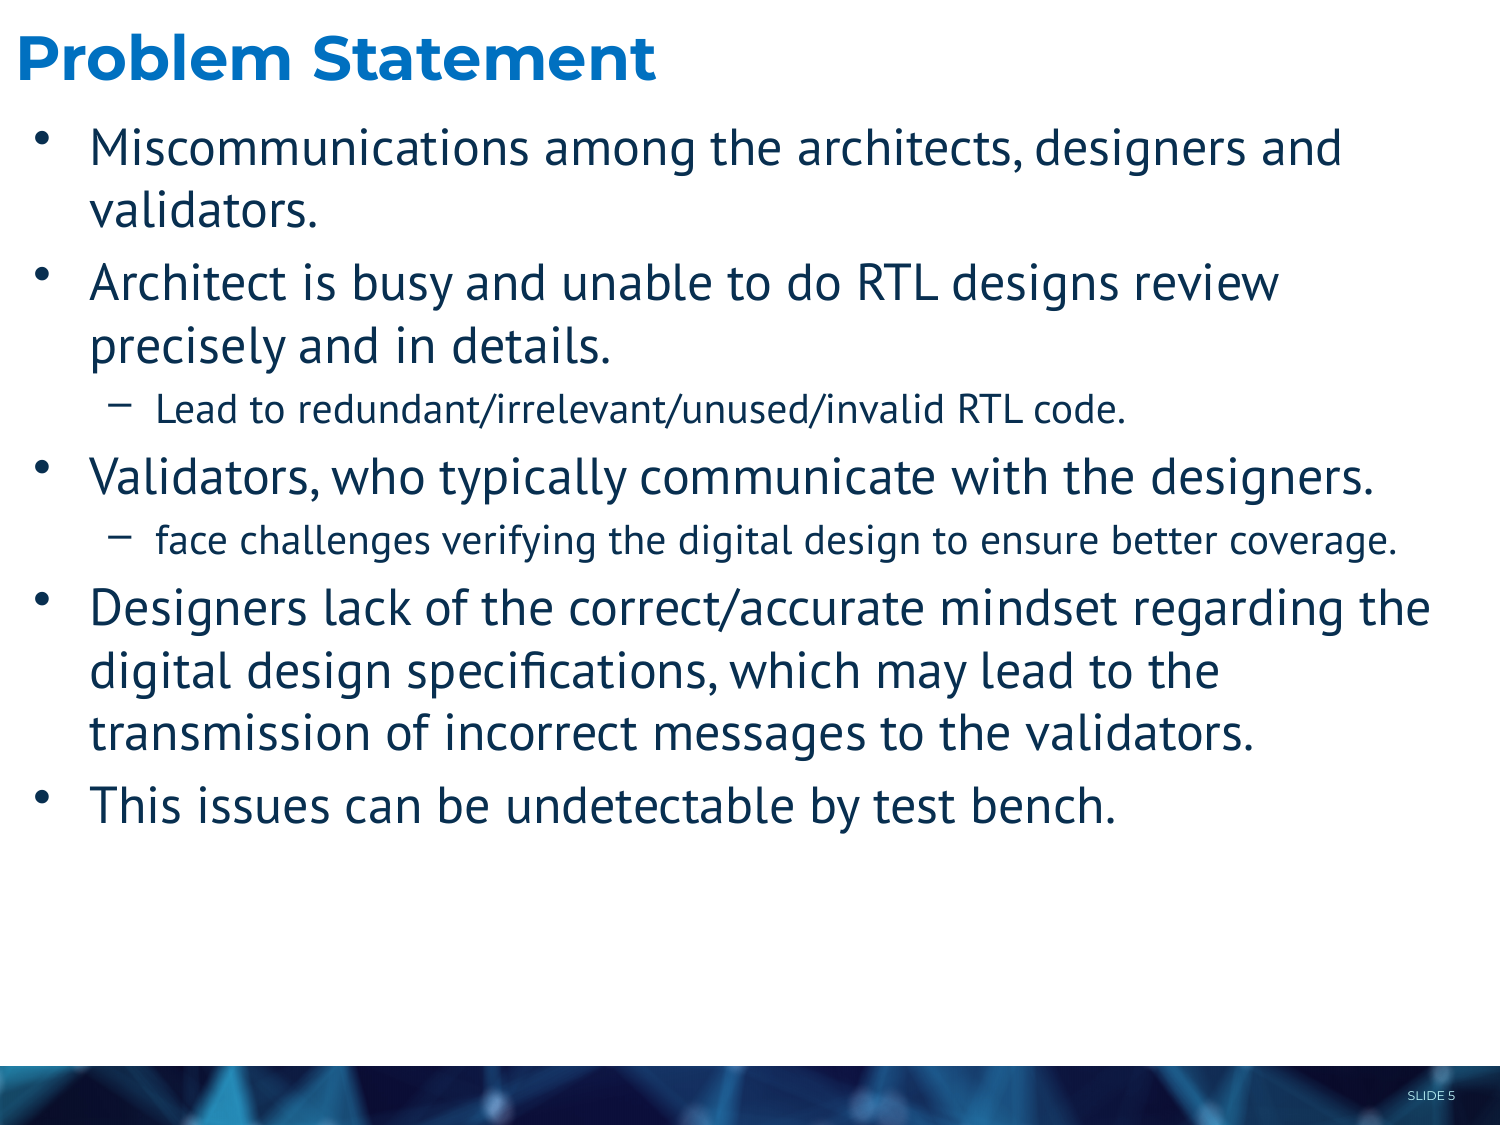

# Problem Statement
Miscommunications among the architects, designers and validators.
Architect is busy and unable to do RTL designs review precisely and in details.
Lead to redundant/irrelevant/unused/invalid RTL code.
Validators, who typically communicate with the designers.
face challenges verifying the digital design to ensure better coverage.
Designers lack of the correct/accurate mindset regarding the digital design specifications, which may lead to the transmission of incorrect messages to the validators.
This issues can be undetectable by test bench.